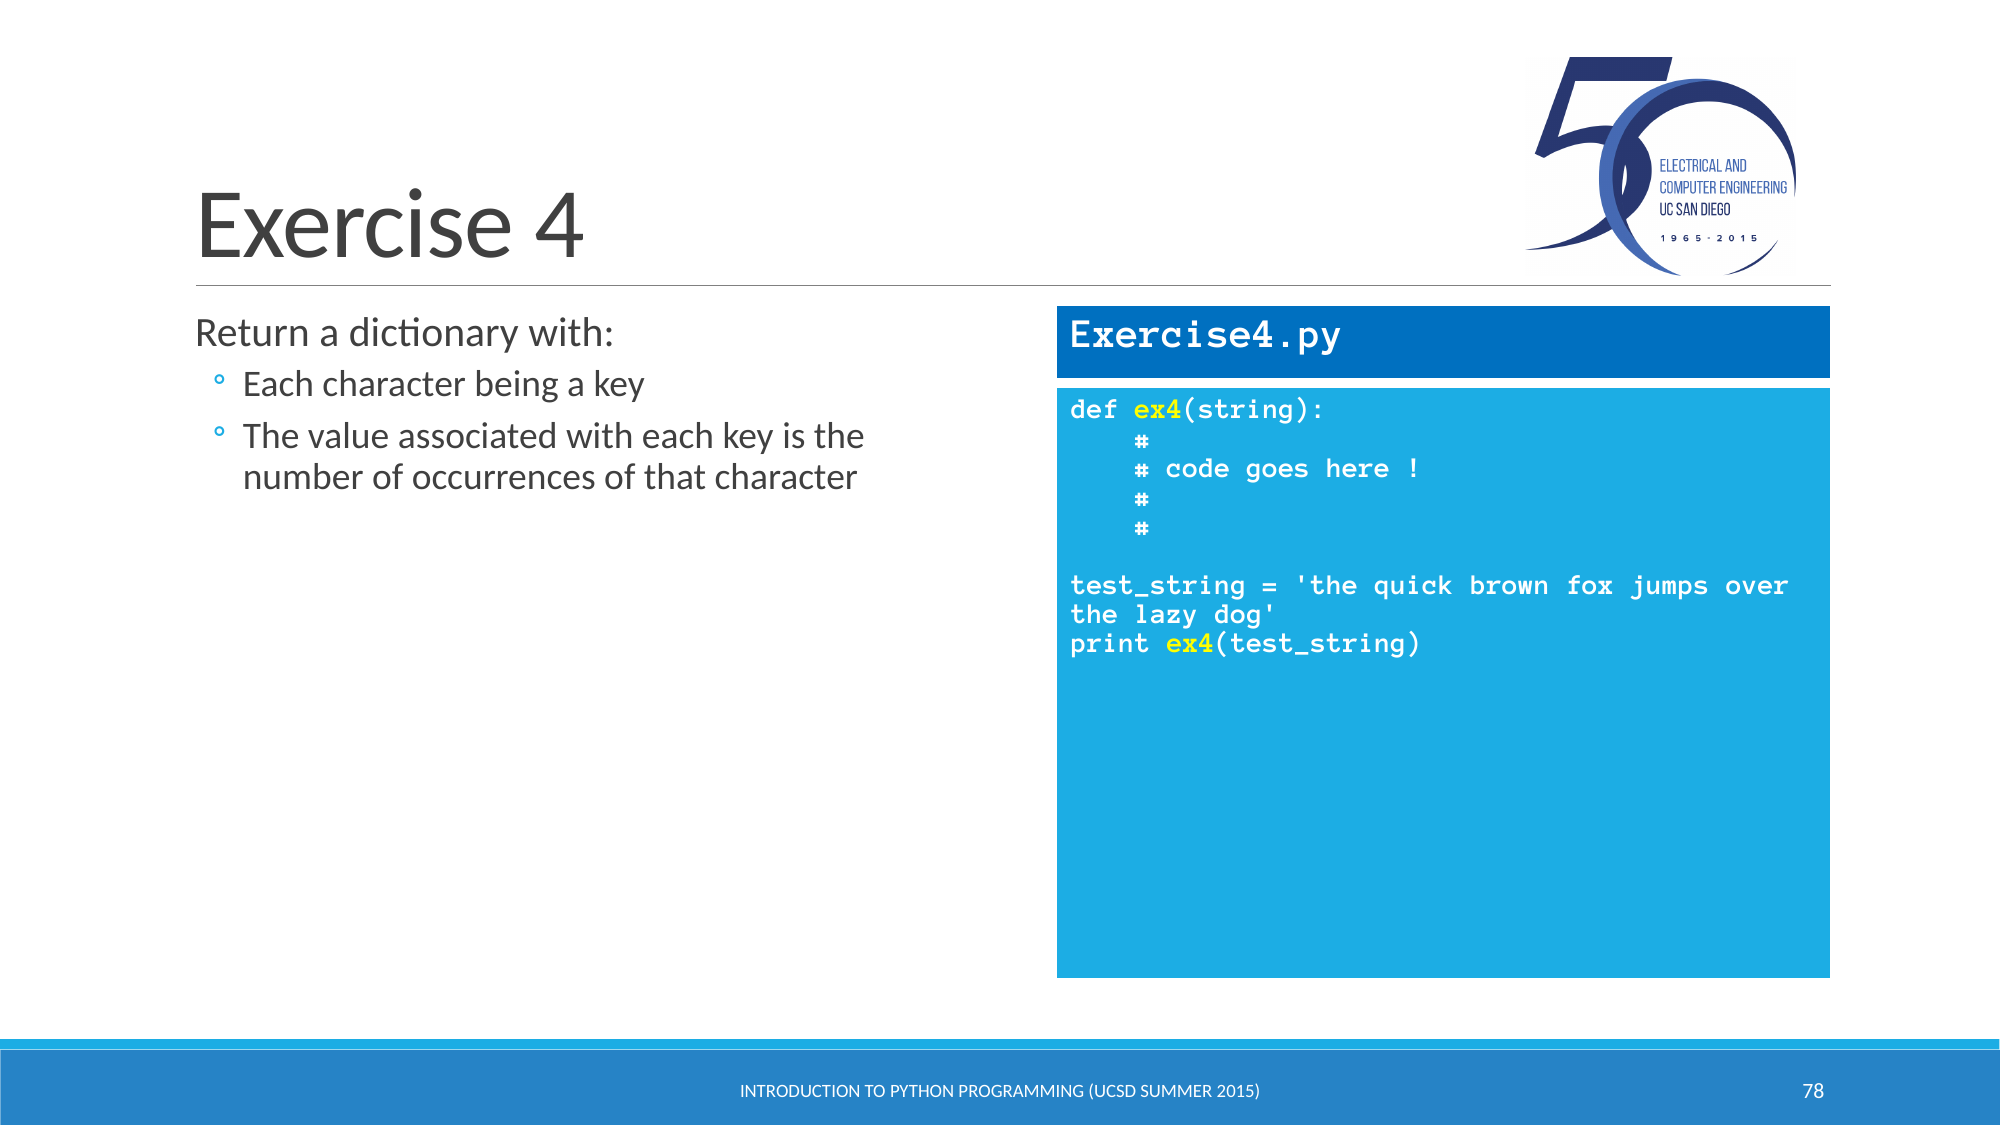

# Exercise 4
Return a dictionary with:
Each character being a key
The value associated with each key is the number of occurrences of that character
| Exercise4.py |
| --- |
| def ex4(string): # # code goes here ! # # test\_string = 'the quick brown fox jumps over the lazy dog' print ex4(test\_string) |
| --- |
Introduction to Python Programming (UCSD Summer 2015)
78